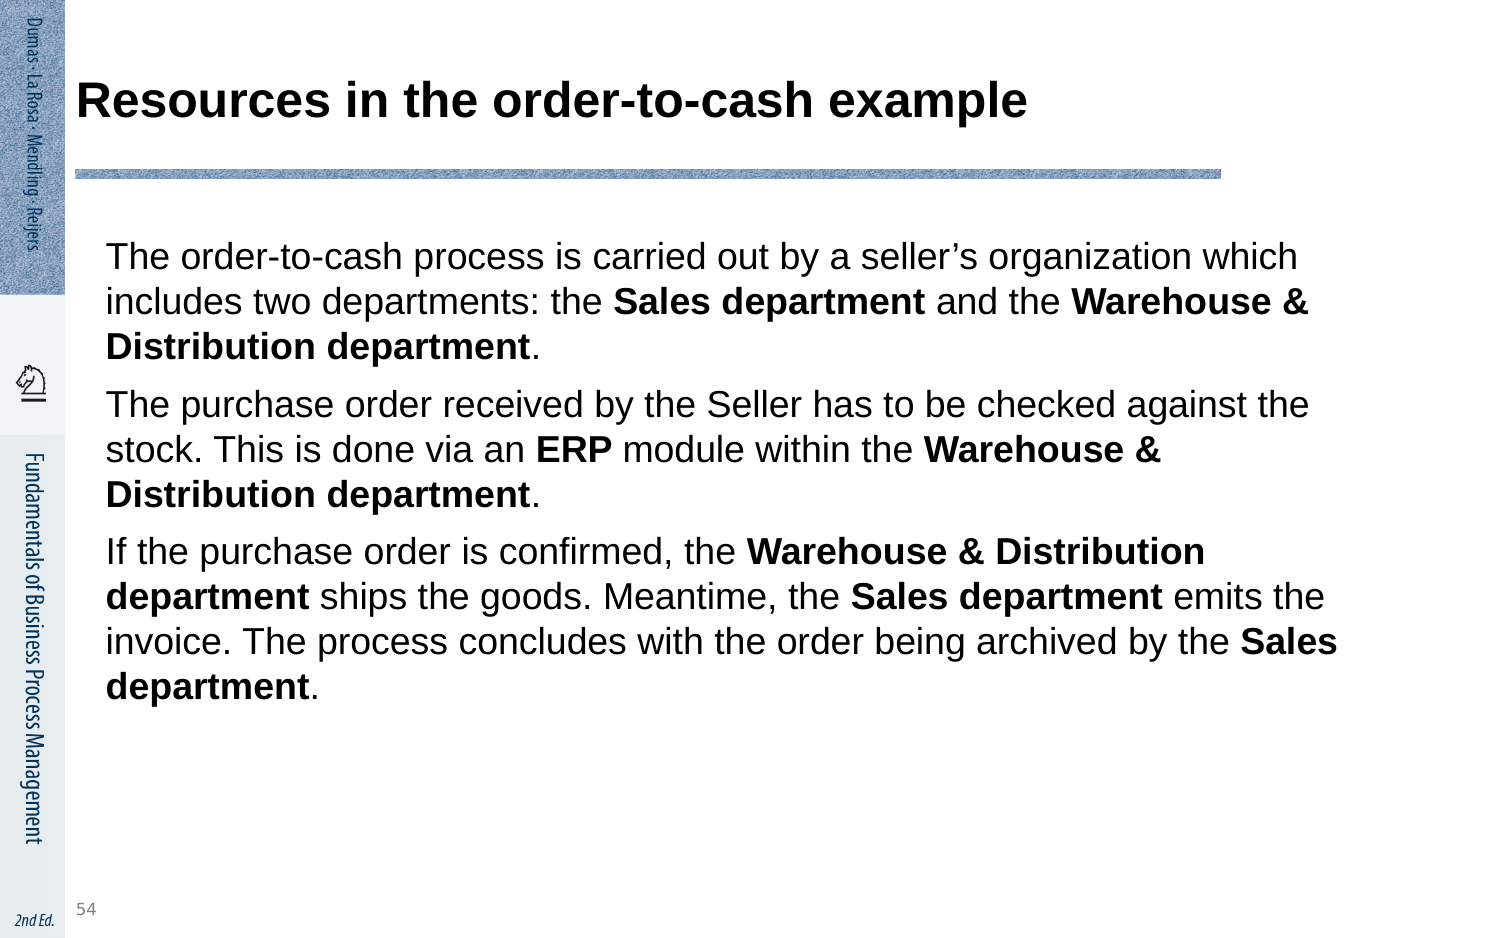

# Resources in the order-to-cash example
The order-to-cash process is carried out by a seller’s organization which includes two departments: the Sales department and the Warehouse & Distribution department.
The purchase order received by the Seller has to be checked against the stock. This is done via an ERP module within the Warehouse & Distribution department.
If the purchase order is confirmed, the Warehouse & Distribution department ships the goods. Meantime, the Sales department emits the invoice. The process concludes with the order being archived by the Sales department.
54